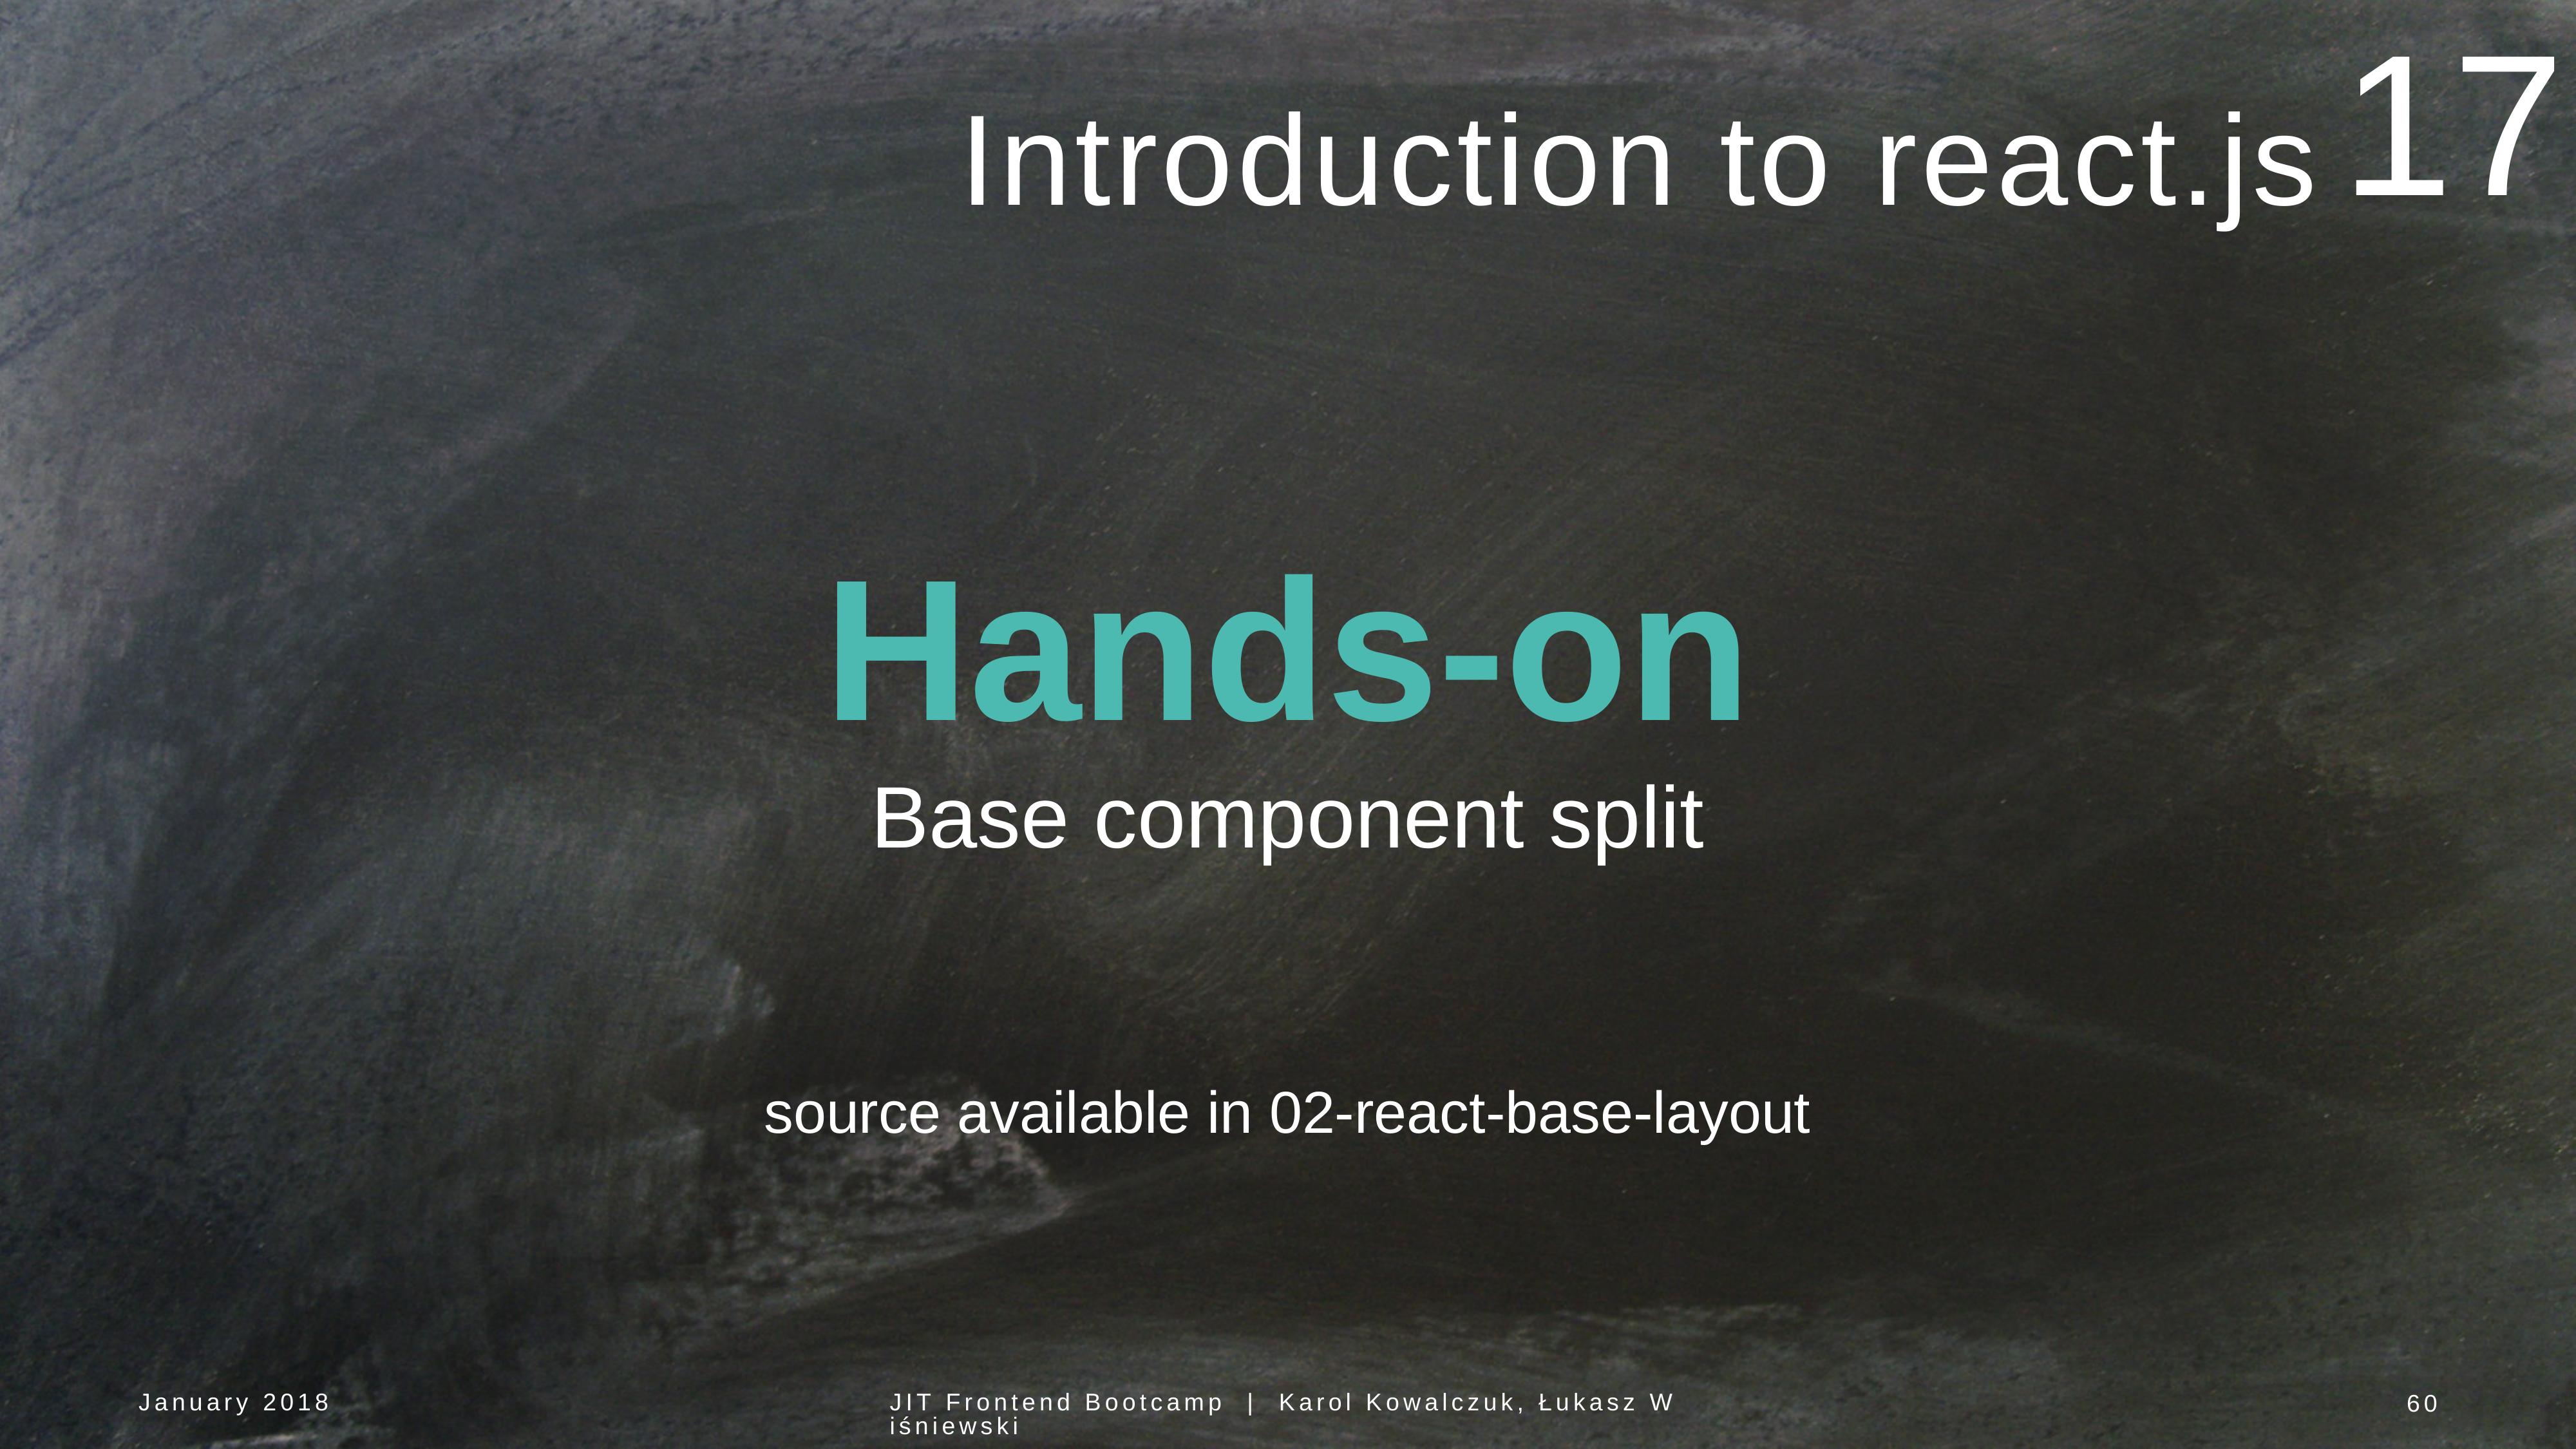

17
Introduction to react.js
Hands-on
Base component split

source available in 02-react-base-layout
January 2018
JIT Frontend Bootcamp  |  Karol Kowalczuk, Łukasz Wiśniewski
60